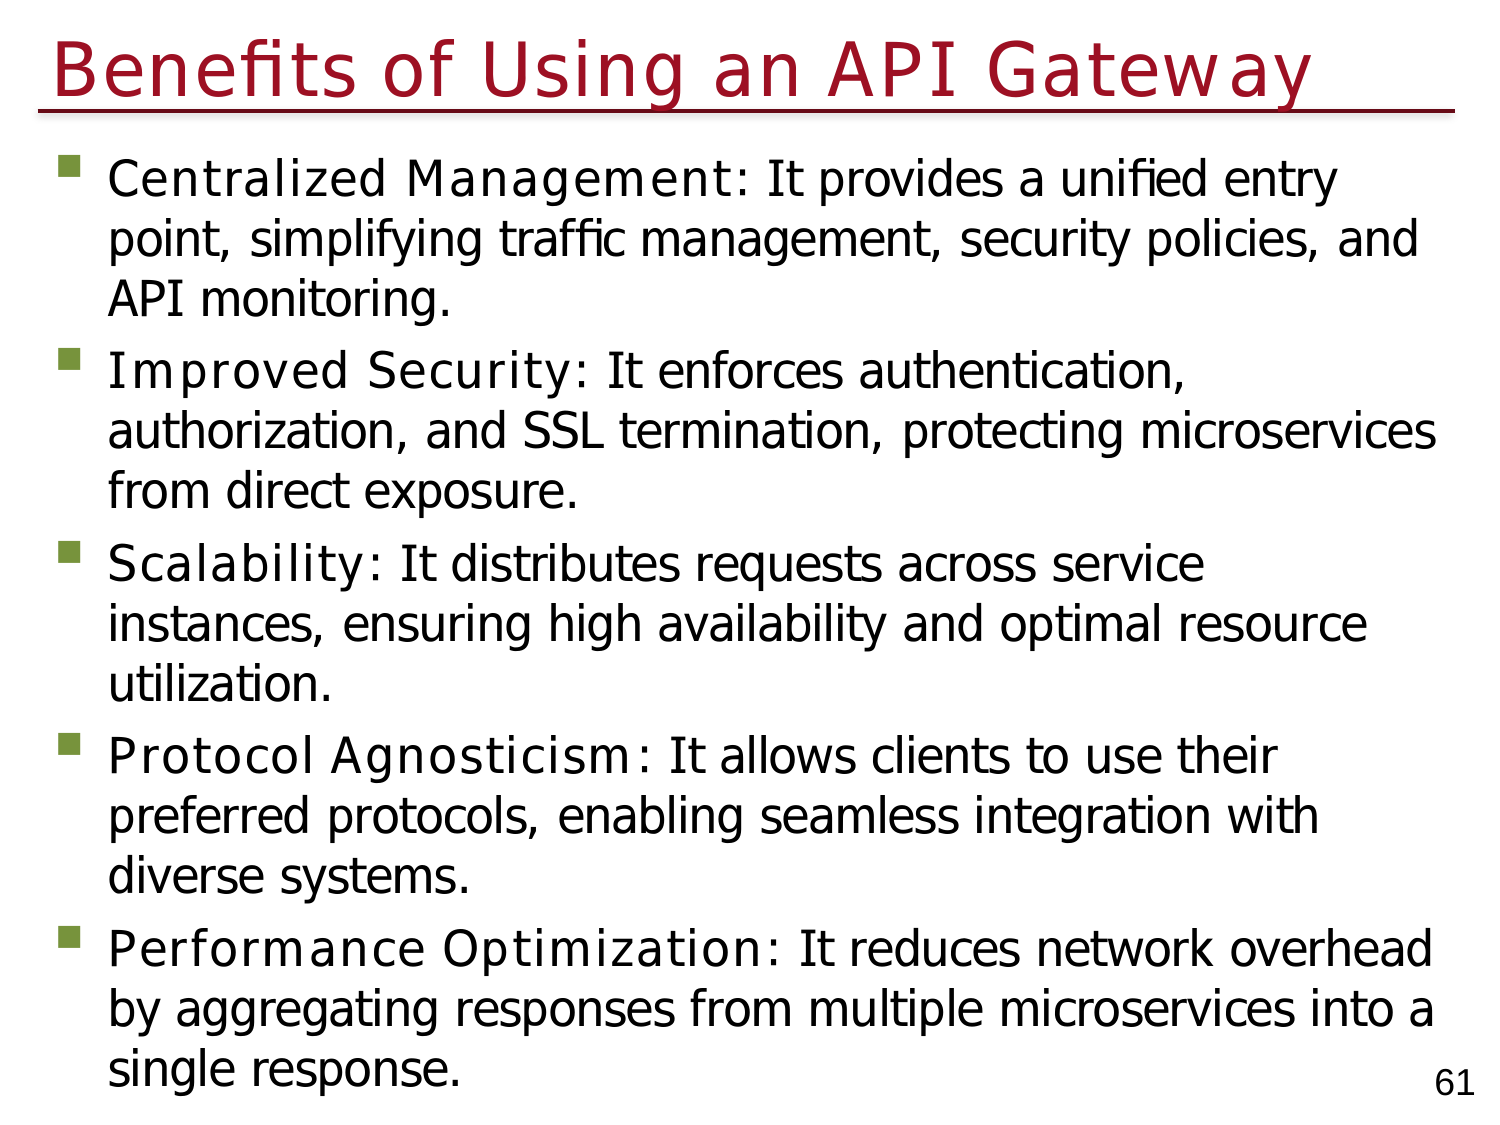

# Benefits of Using an API Gateway
Centralized Management: It provides a unified entry point, simplifying traffic management, security policies, and API monitoring.
Improved Security: It enforces authentication, authorization, and SSL termination, protecting microservices from direct exposure.
Scalability: It distributes requests across service instances, ensuring high availability and optimal resource utilization.
Protocol Agnosticism: It allows clients to use their preferred protocols, enabling seamless integration with diverse systems.
Performance Optimization: It reduces network overhead by aggregating responses from multiple microservices into a single response.
61